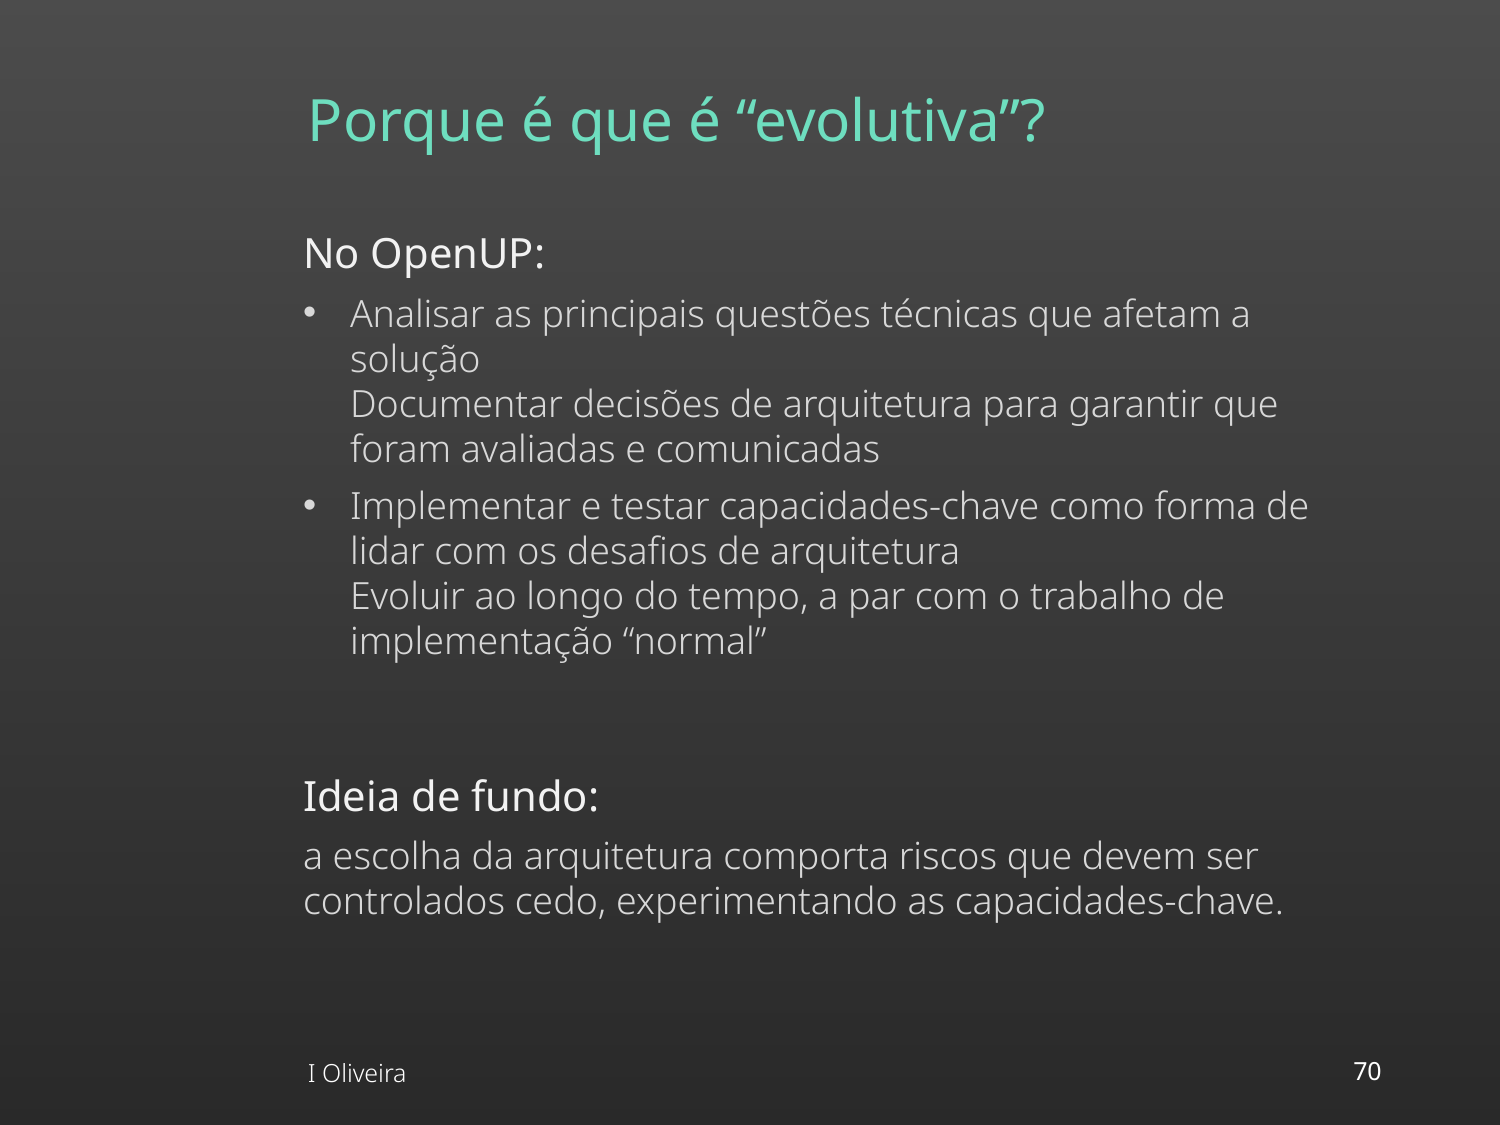

# Porque é que é “evolutiva”?
No OpenUP:
Analisar as principais questões técnicas que afetam a solução
Documentar decisões de arquitetura para garantir que foram avaliadas e comunicadas
Implementar e testar capacidades-chave como forma de lidar com os desafios de arquitetura
Evoluir ao longo do tempo, a par com o trabalho de implementação “normal”

Ideia de fundo:
a escolha da arquitetura comporta riscos que devem ser controlados cedo, experimentando as capacidades-chave.
I Oliveira
70